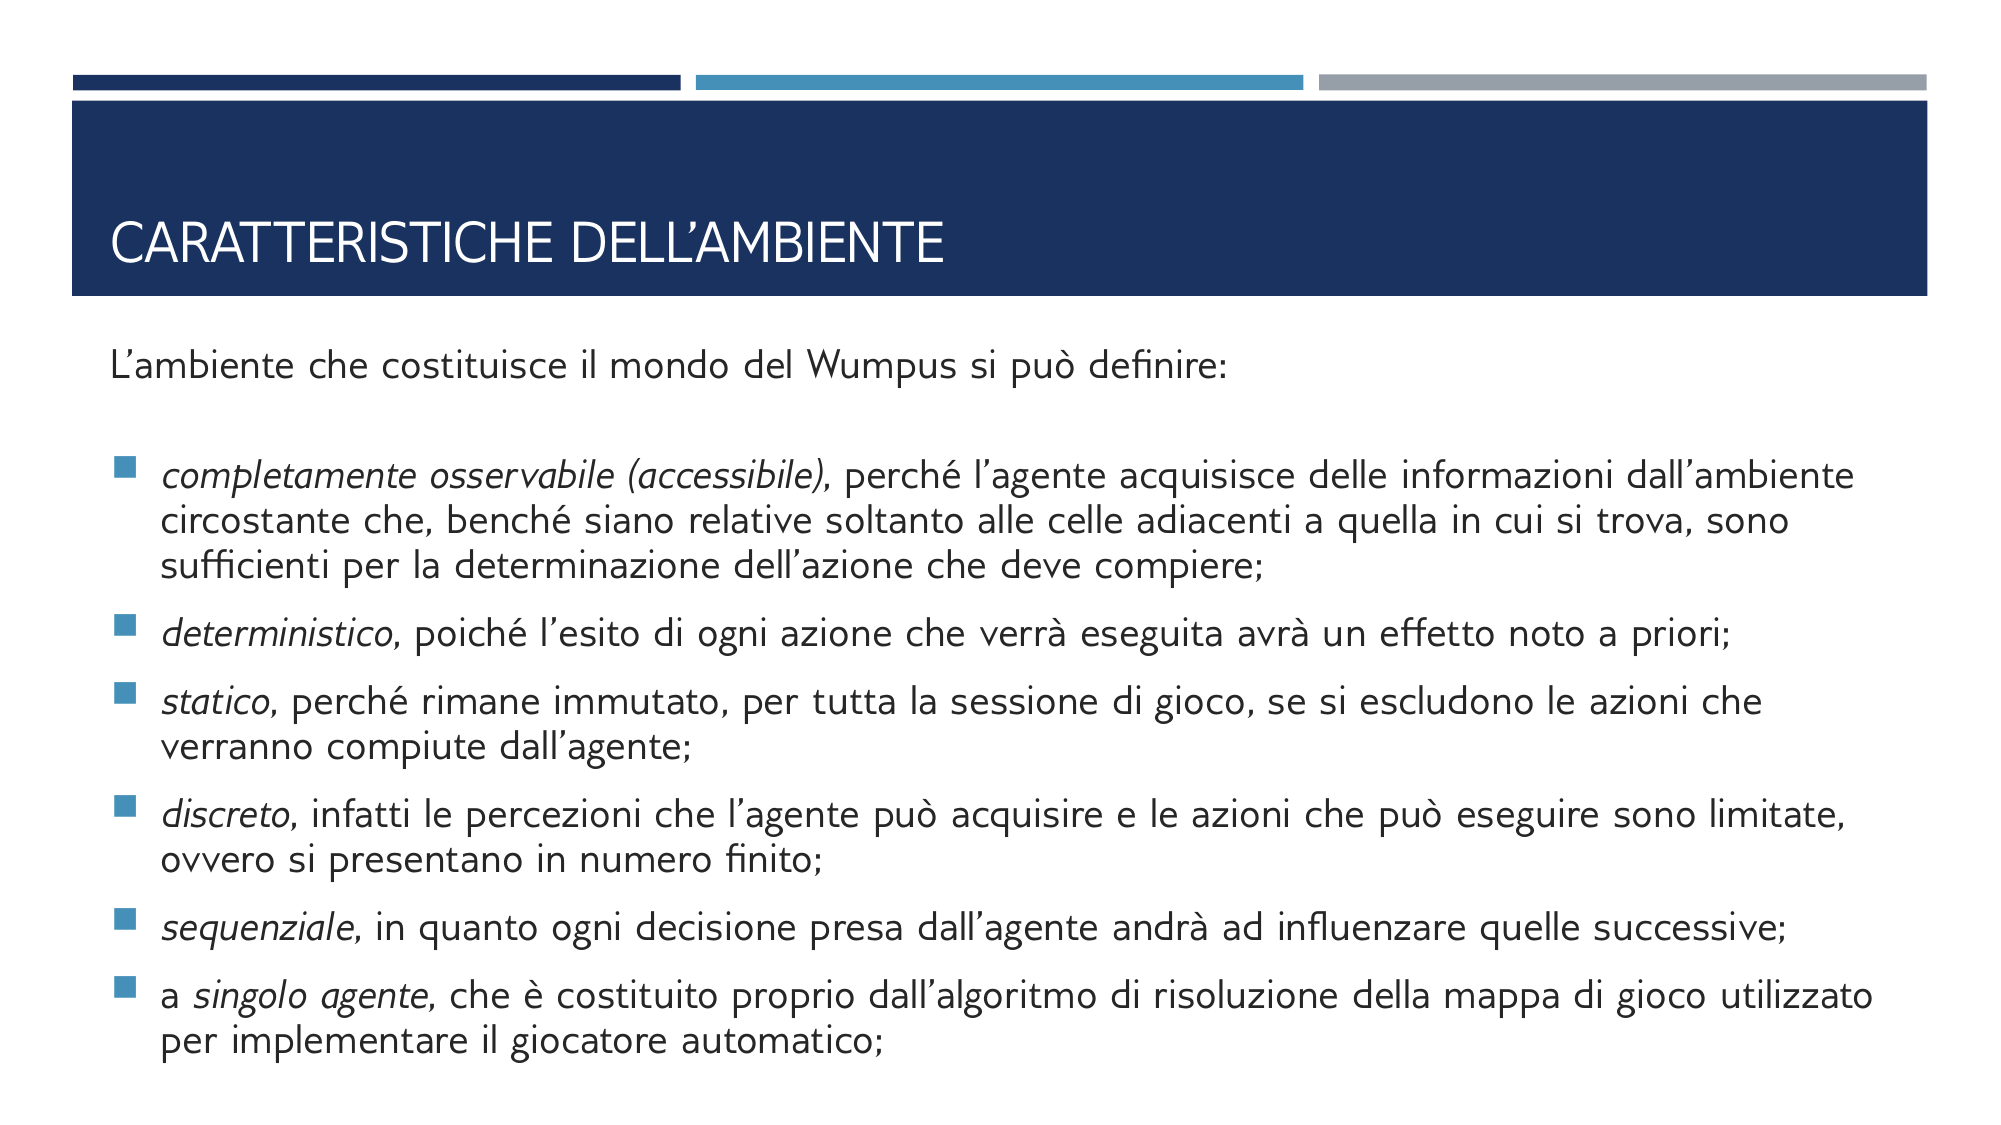

# Caratteristiche dell’ambiente
L’ambiente che costituisce il mondo del Wumpus si può definire:
completamente osservabile (accessibile), perché l’agente acquisisce delle informazioni dall’ambiente circostante che, benché siano relative soltanto alle celle adiacenti a quella in cui si trova, sono sufficienti per la determinazione dell’azione che deve compiere;
deterministico, poiché l’esito di ogni azione che verrà eseguita avrà un effetto noto a priori;
statico, perché rimane immutato, per tutta la sessione di gioco, se si escludono le azioni che verranno compiute dall’agente;
discreto, infatti le percezioni che l’agente può acquisire e le azioni che può eseguire sono limitate, ovvero si presentano in numero finito;
sequenziale, in quanto ogni decisione presa dall’agente andrà ad influenzare quelle successive;
a singolo agente, che è costituito proprio dall’algoritmo di risoluzione della mappa di gioco utilizzato per implementare il giocatore automatico;